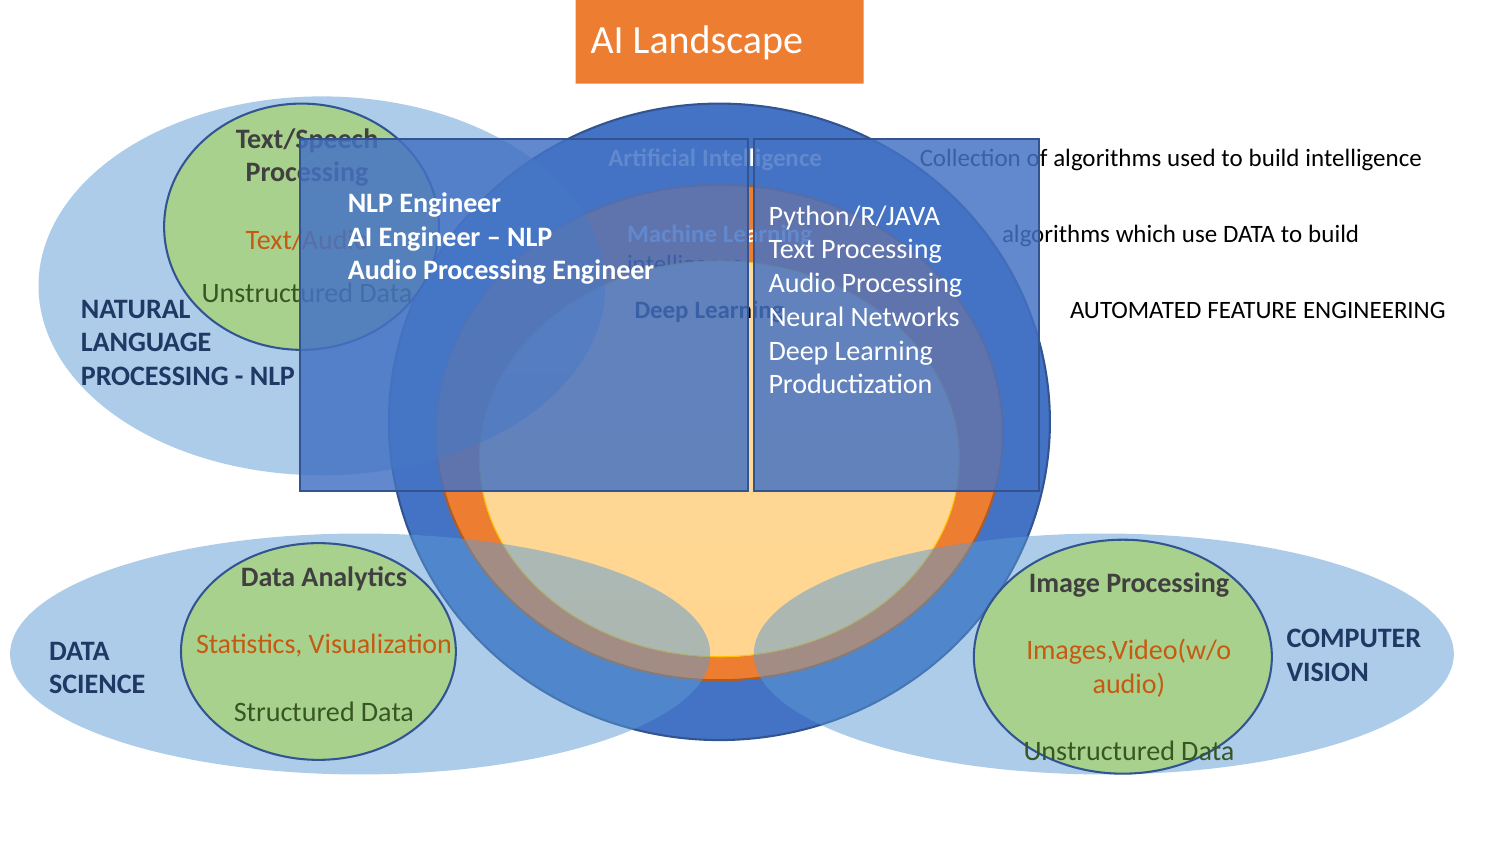

# AI Landscape

NATURAL
LANGUAGE
PROCESSING - NLP

Text/Speech
Processing

Text/Audio

Unstructured Data

Artificial Intelligence                 Collection of algorithms used to build intelligence

Machine Learning                                 algorithms which use DATA to build intelligence

Deep Learning                                                  AUTOMATED FEATURE ENGINEERING

NLP Engineer
AI Engineer – NLP
Audio Processing Engineer
Python/R/JAVA
Text Processing
Audio Processing
Neural Networks
Deep Learning
Productization

DATA
SCIENCE

Image Processing

Images,Video(w/o audio)

Unstructured Data

Data Analytics

Statistics, Visualization

Structured Data
COMPUTER VISION